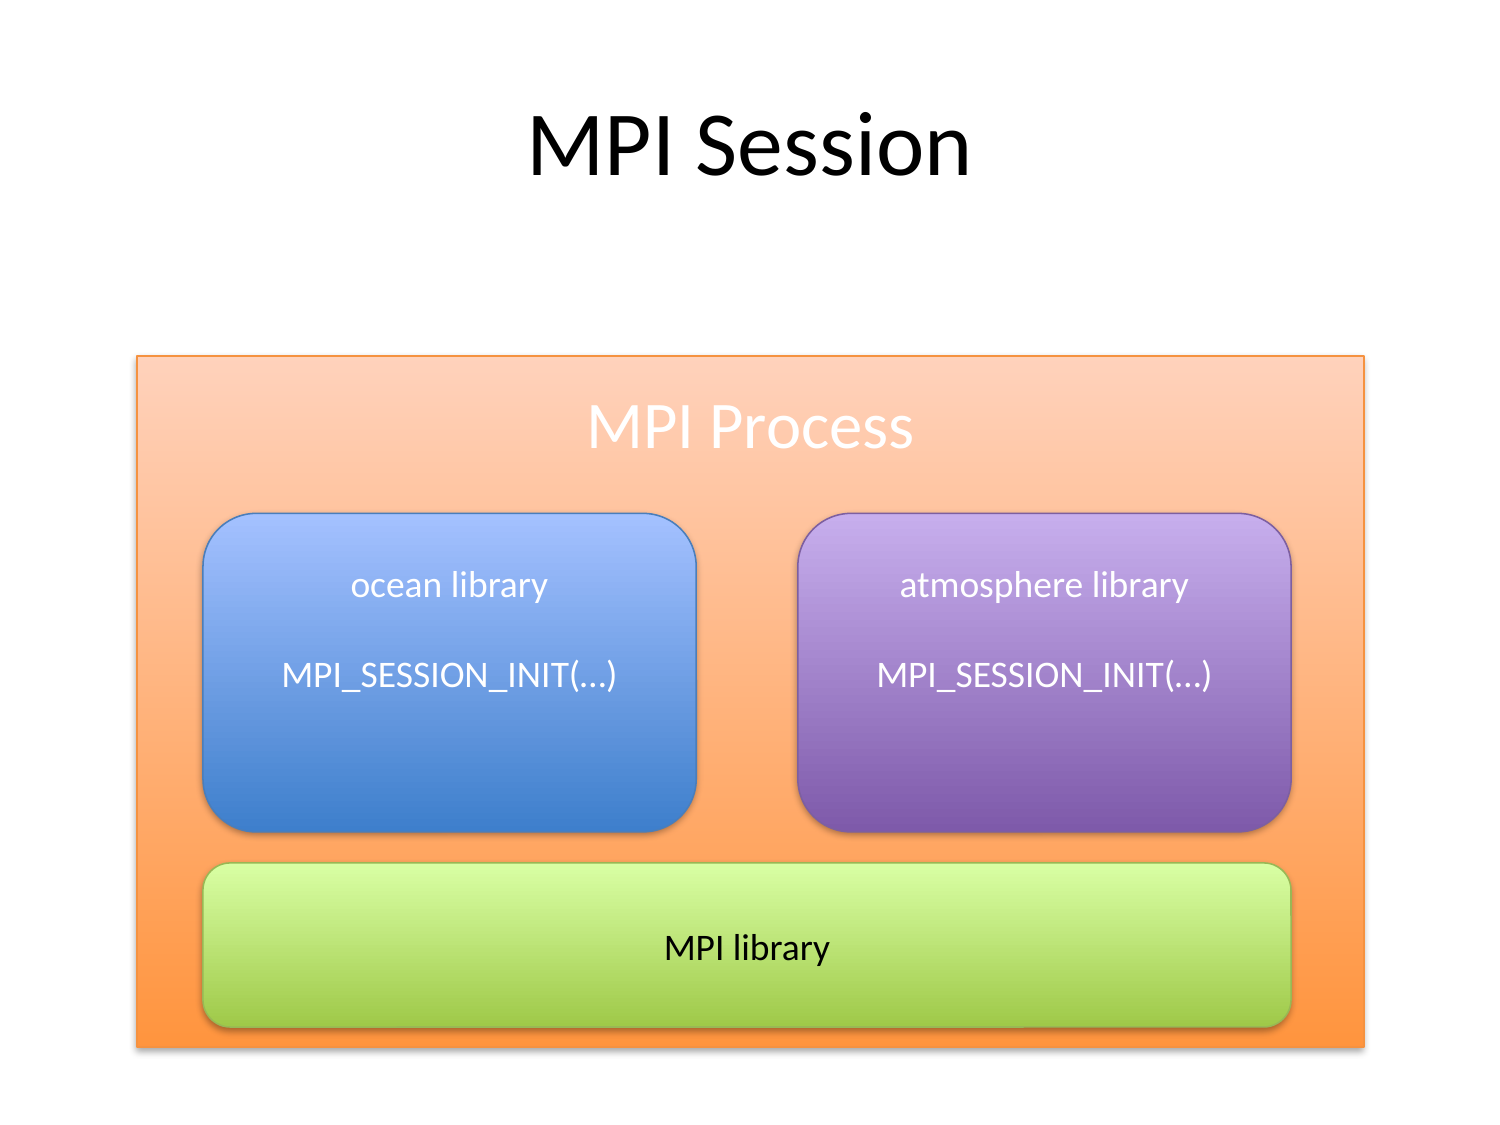

# MPI Session
MPI Process

atmosphere library

MPI_SESSION_INIT(…)

ocean library

MPI_SESSION_INIT(…)

MPI library